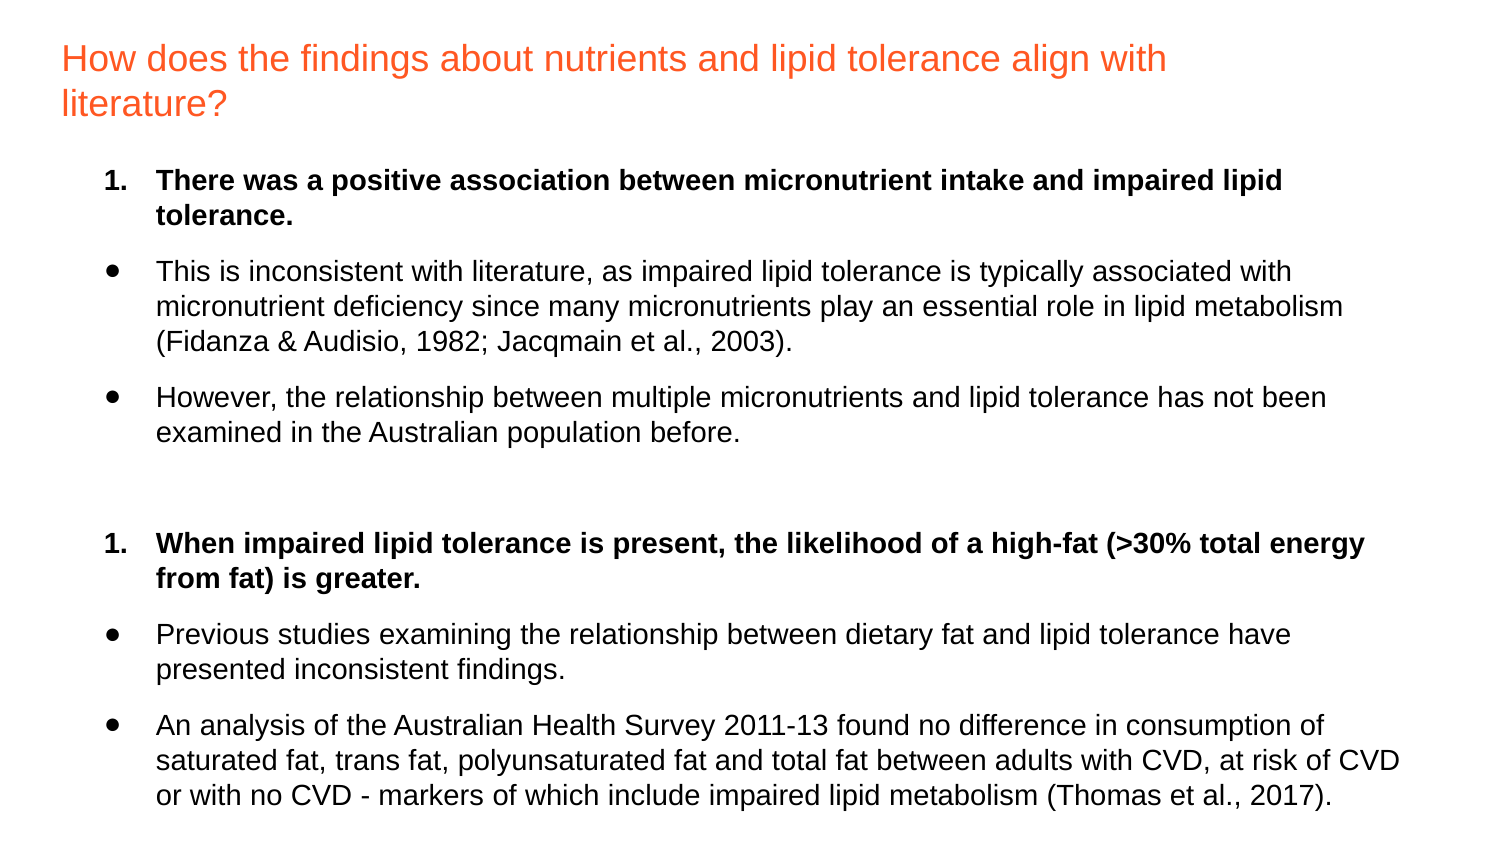

How does the findings about nutrients and lipid tolerance align with literature?
There was a positive association between micronutrient intake and impaired lipid tolerance.
This is inconsistent with literature, as impaired lipid tolerance is typically associated with micronutrient deficiency since many micronutrients play an essential role in lipid metabolism (Fidanza & Audisio, 1982; Jacqmain et al., 2003).
However, the relationship between multiple micronutrients and lipid tolerance has not been examined in the Australian population before.

When impaired lipid tolerance is present, the likelihood of a high-fat (>30% total energy from fat) is greater.
Previous studies examining the relationship between dietary fat and lipid tolerance have presented inconsistent findings.
An analysis of the Australian Health Survey 2011-13 found no difference in consumption of saturated fat, trans fat, polyunsaturated fat and total fat between adults with CVD, at risk of CVD or with no CVD - markers of which include impaired lipid metabolism (Thomas et al., 2017).